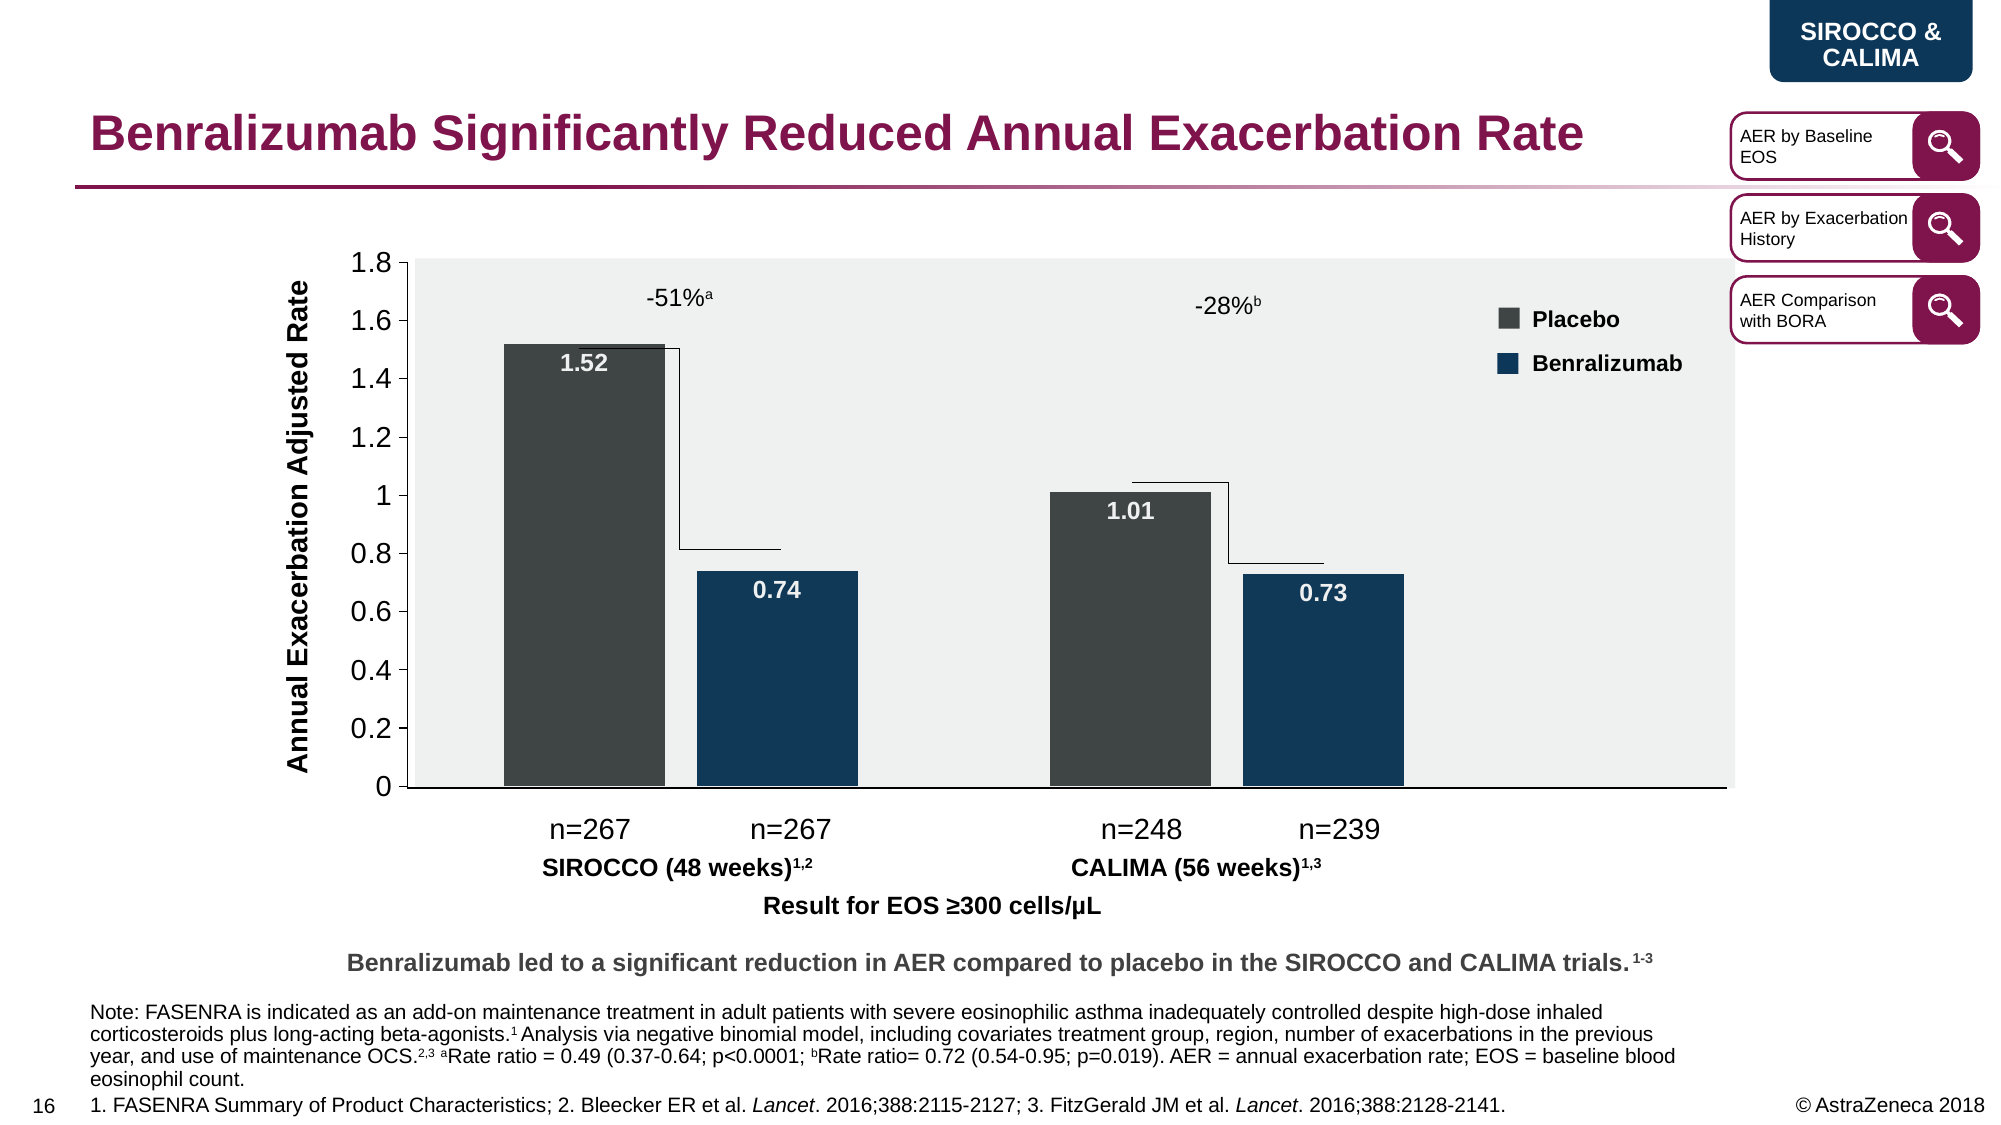

SIROCCO & CALIMA
# Benralizumab Significantly Reduced Annual Exacerbation Rate
AER by Baseline
EOS

AER by Exacerbation
History

### Chart

| Category | Placebo | Benralizumab |
|---|---|---|
| Sirocco | 1.52 | 0.74 |
| Calima | 1.01 | 0.73 |

AER Comparison     with BORA

-51%a
-28%b
Placebo
Benralizumab

Annual Exacerbation Adjusted Rate
n=267
n=267
n=248
n=239
SIROCCO (48 weeks)1,2
CALIMA (56 weeks)1,3
Result for EOS ≥300 cells/µL
Benralizumab led to a significant reduction in AER compared to placebo in the SIROCCO and CALIMA trials.1-3
Note: FASENRA is indicated as an add-on maintenance treatment in adult patients with severe eosinophilic asthma inadequately controlled despite high-dose inhaled corticosteroids plus long-acting beta-agonists.1 Analysis via negative binomial model, including covariates treatment group, region, number of exacerbations in the previous year, and use of maintenance OCS.2,3 aRate ratio = 0.49 (0.37-0.64; p<0.0001; bRate ratio= 0.72 (0.54-0.95; p=0.019). AER = annual exacerbation rate; EOS = baseline blood eosinophil count.
1. FASENRA Summary of Product Characteristics; 2. Bleecker ER et al. Lancet. 2016;388:2115-2127; 3. FitzGerald JM et al. Lancet. 2016;388:2128-2141.
16